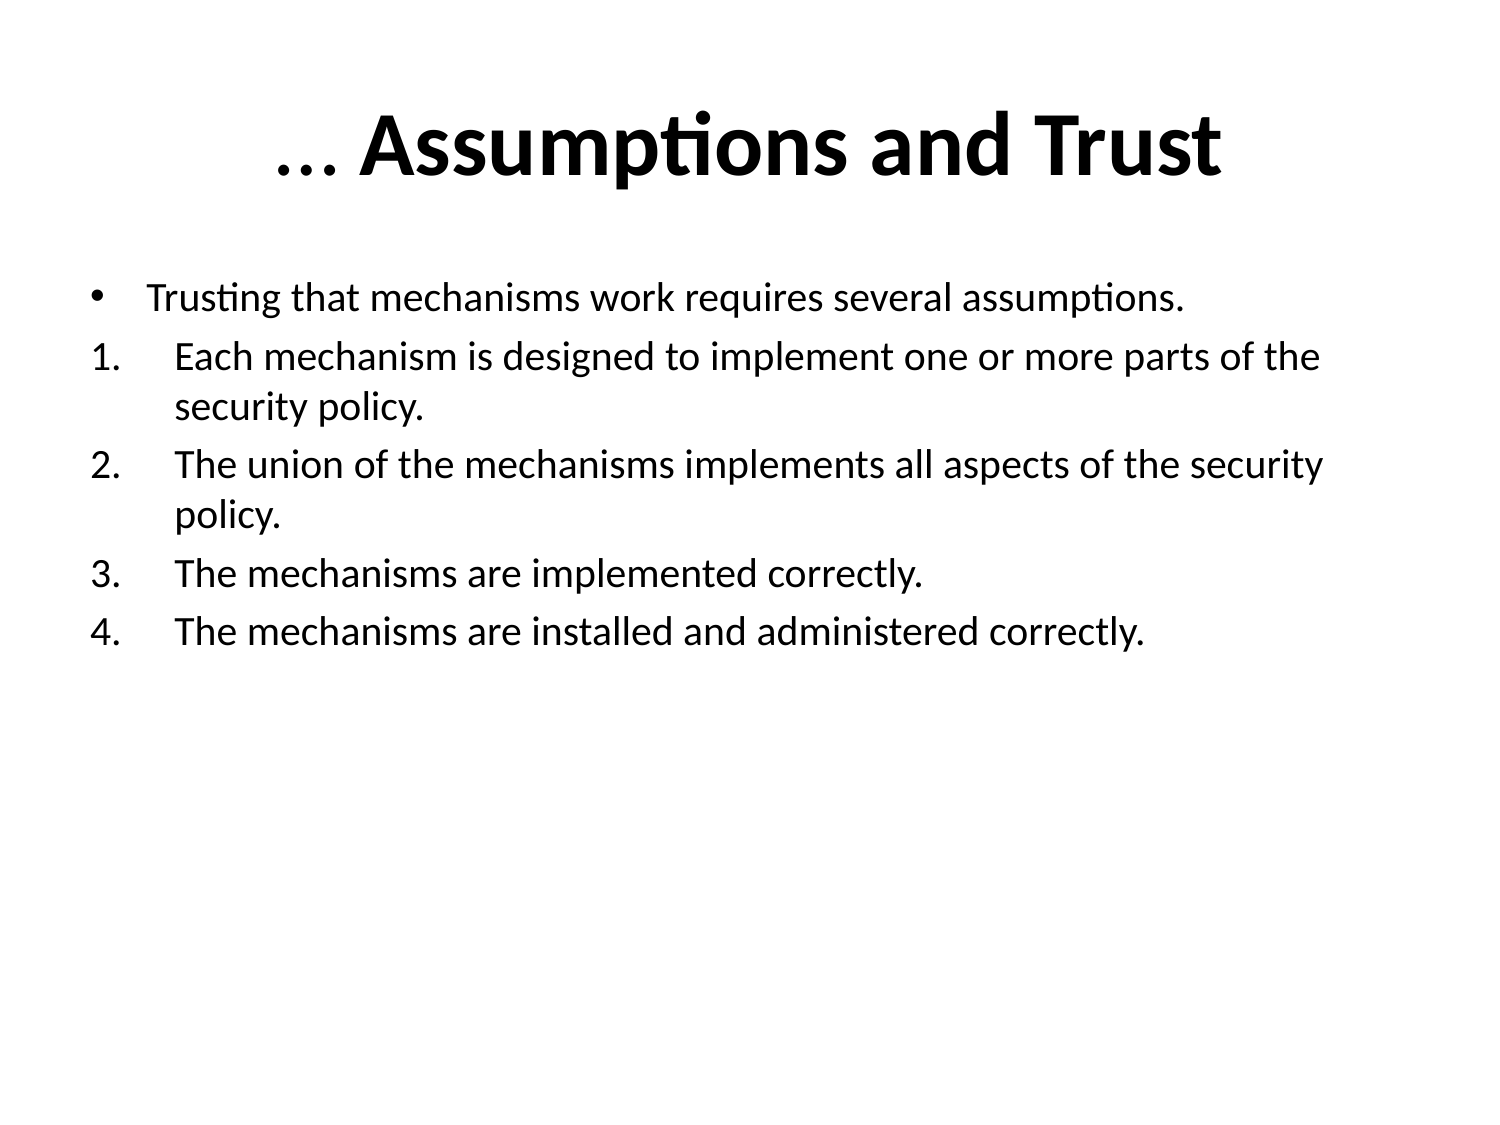

# … Assumptions and Trust
Trusting that mechanisms work requires several assumptions.
Each mechanism is designed to implement one or more parts of the security policy.
The union of the mechanisms implements all aspects of the security policy.
The mechanisms are implemented correctly.
The mechanisms are installed and administered correctly.